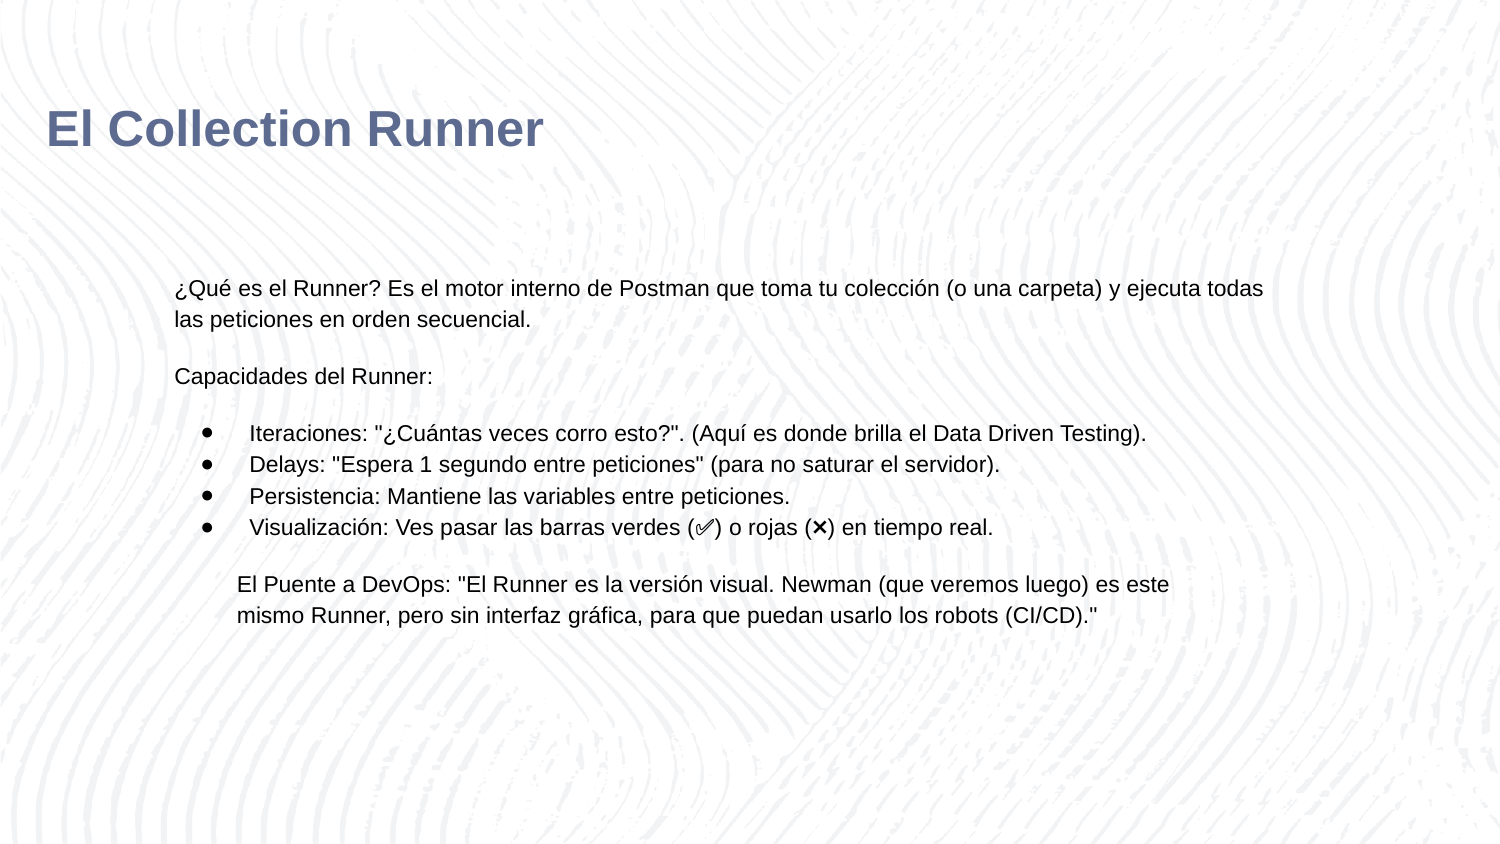

El Collection Runner
¿Qué es el Runner? Es el motor interno de Postman que toma tu colección (o una carpeta) y ejecuta todas las peticiones en orden secuencial.
Capacidades del Runner:
Iteraciones: "¿Cuántas veces corro esto?". (Aquí es donde brilla el Data Driven Testing).
Delays: "Espera 1 segundo entre peticiones" (para no saturar el servidor).
Persistencia: Mantiene las variables entre peticiones.
Visualización: Ves pasar las barras verdes (✅) o rojas (❌) en tiempo real.
El Puente a DevOps: "El Runner es la versión visual. Newman (que veremos luego) es este mismo Runner, pero sin interfaz gráfica, para que puedan usarlo los robots (CI/CD)."